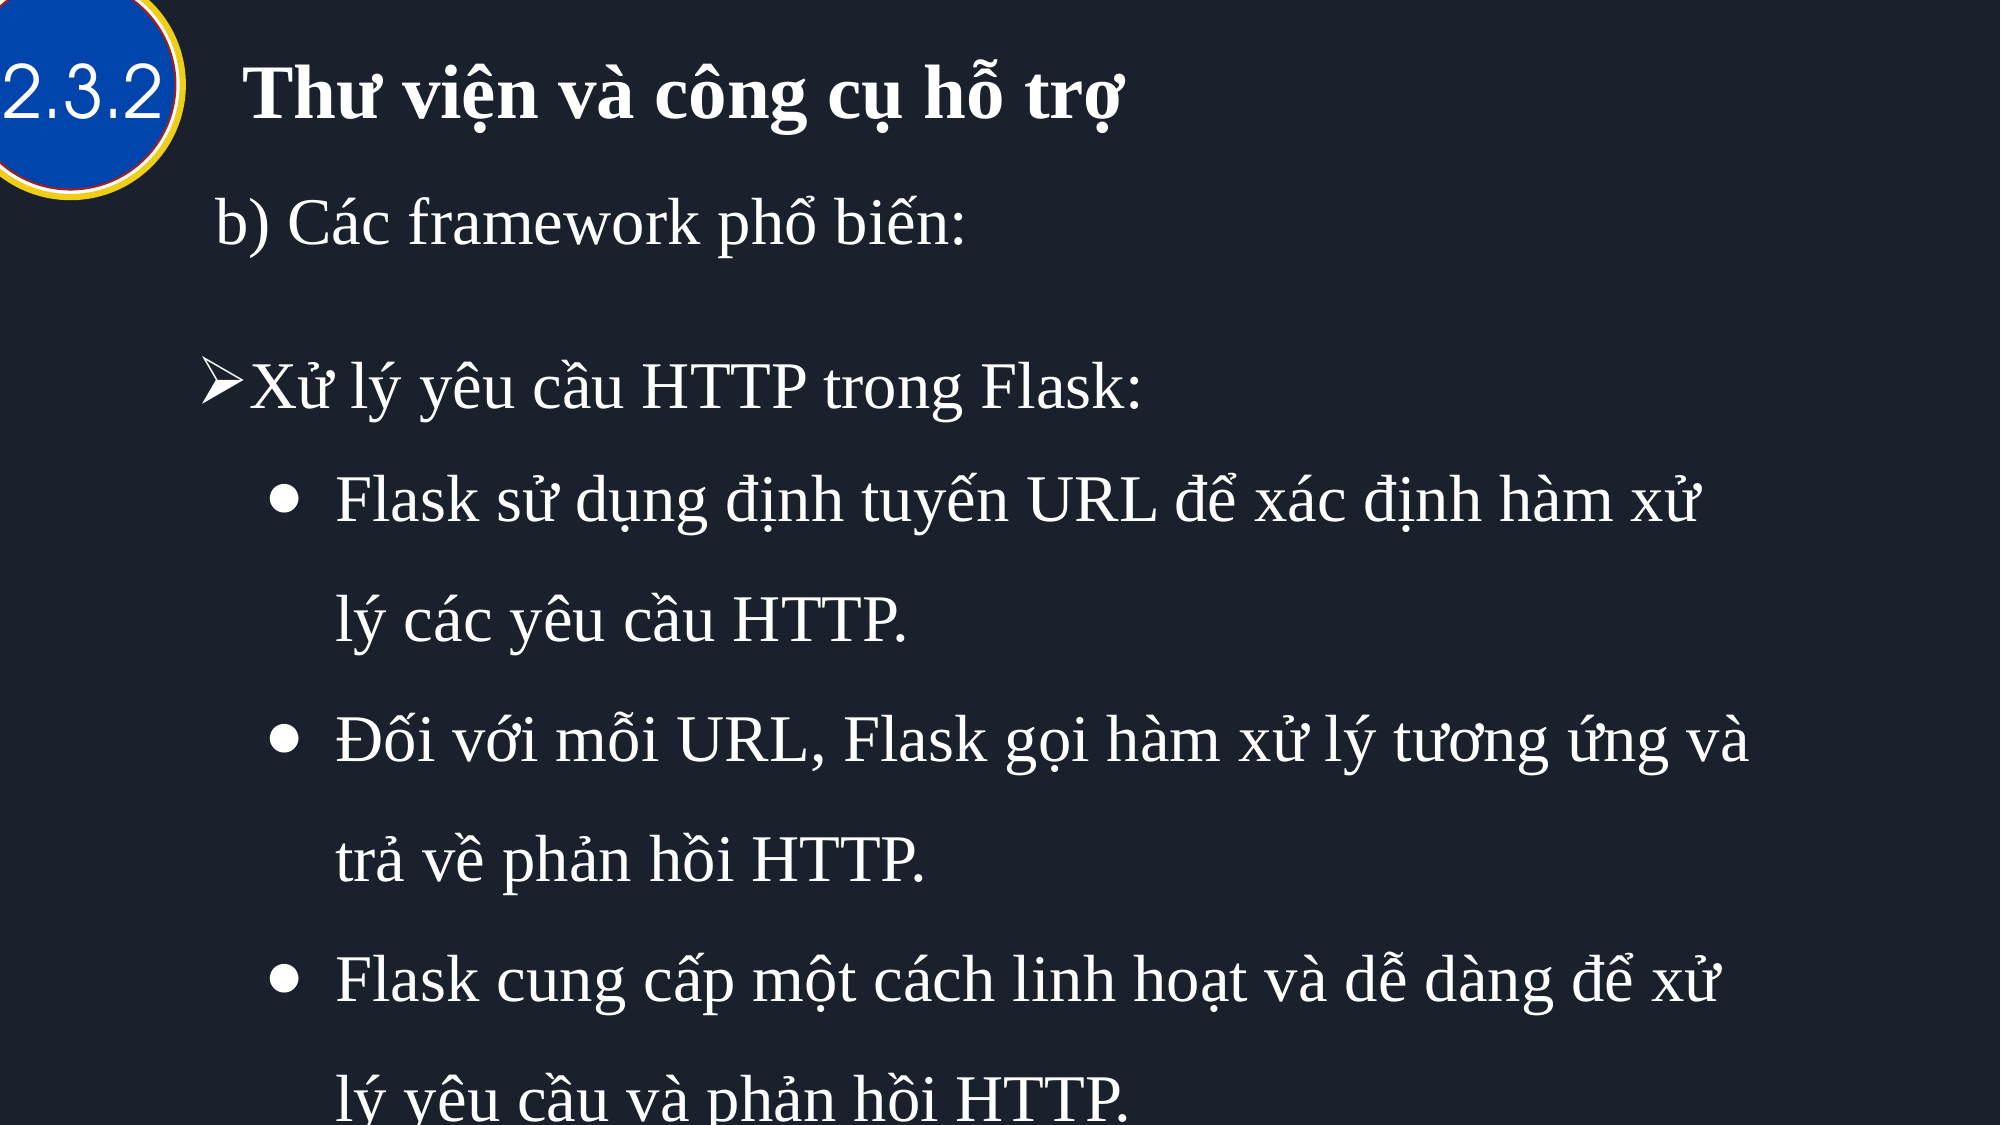

# Thư viện và công cụ hỗ trợ
2.3.2
b) Các framework phổ biến:
Xử lý yêu cầu HTTP trong Flask:
Flask sử dụng định tuyến URL để xác định hàm xử lý các yêu cầu HTTP.
Đối với mỗi URL, Flask gọi hàm xử lý tương ứng và trả về phản hồi HTTP.
Flask cung cấp một cách linh hoạt và dễ dàng để xử lý yêu cầu và phản hồi HTTP.